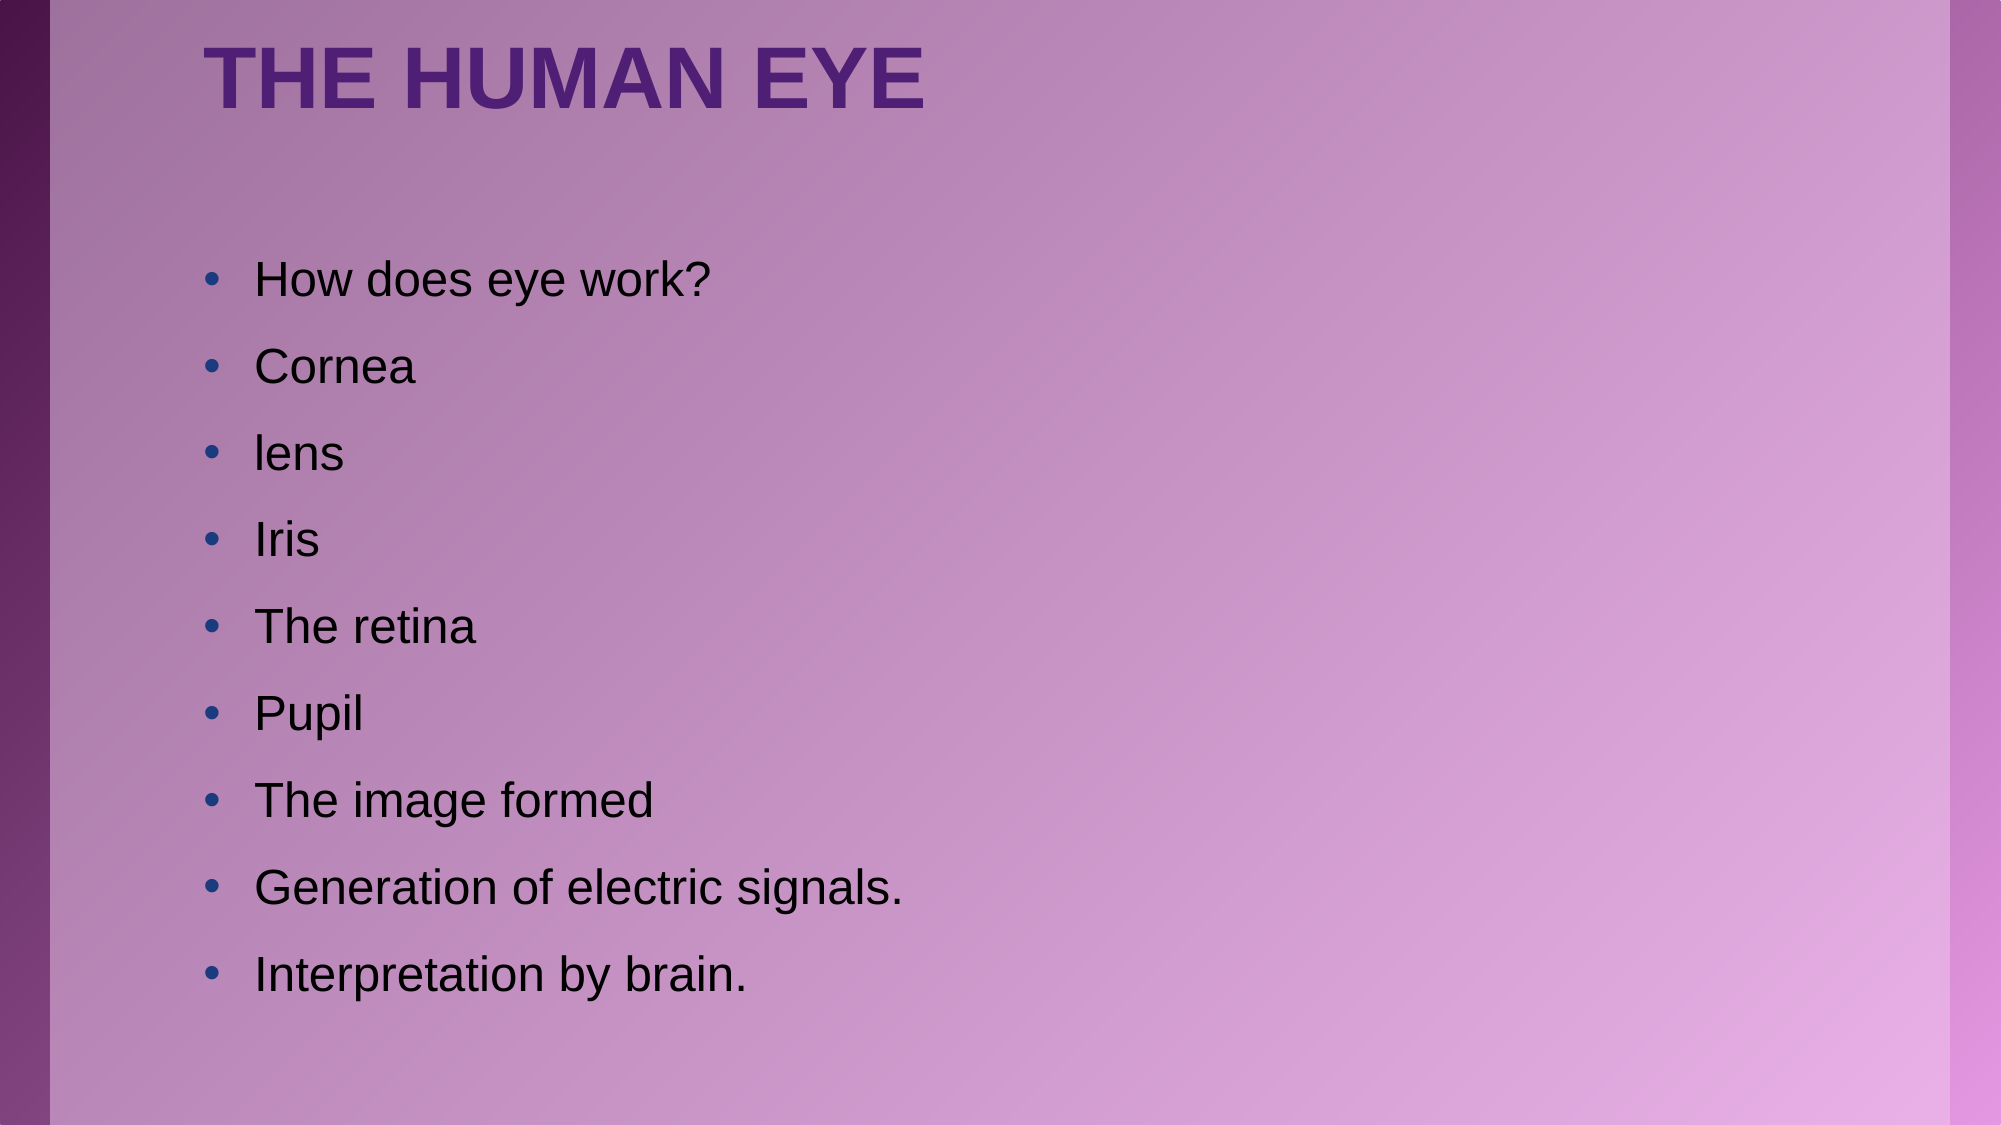

# THE HUMAN EYE
How does eye work?
Cornea
lens
Iris
The retina
Pupil
The image formed
Generation of electric signals.
Interpretation by brain.